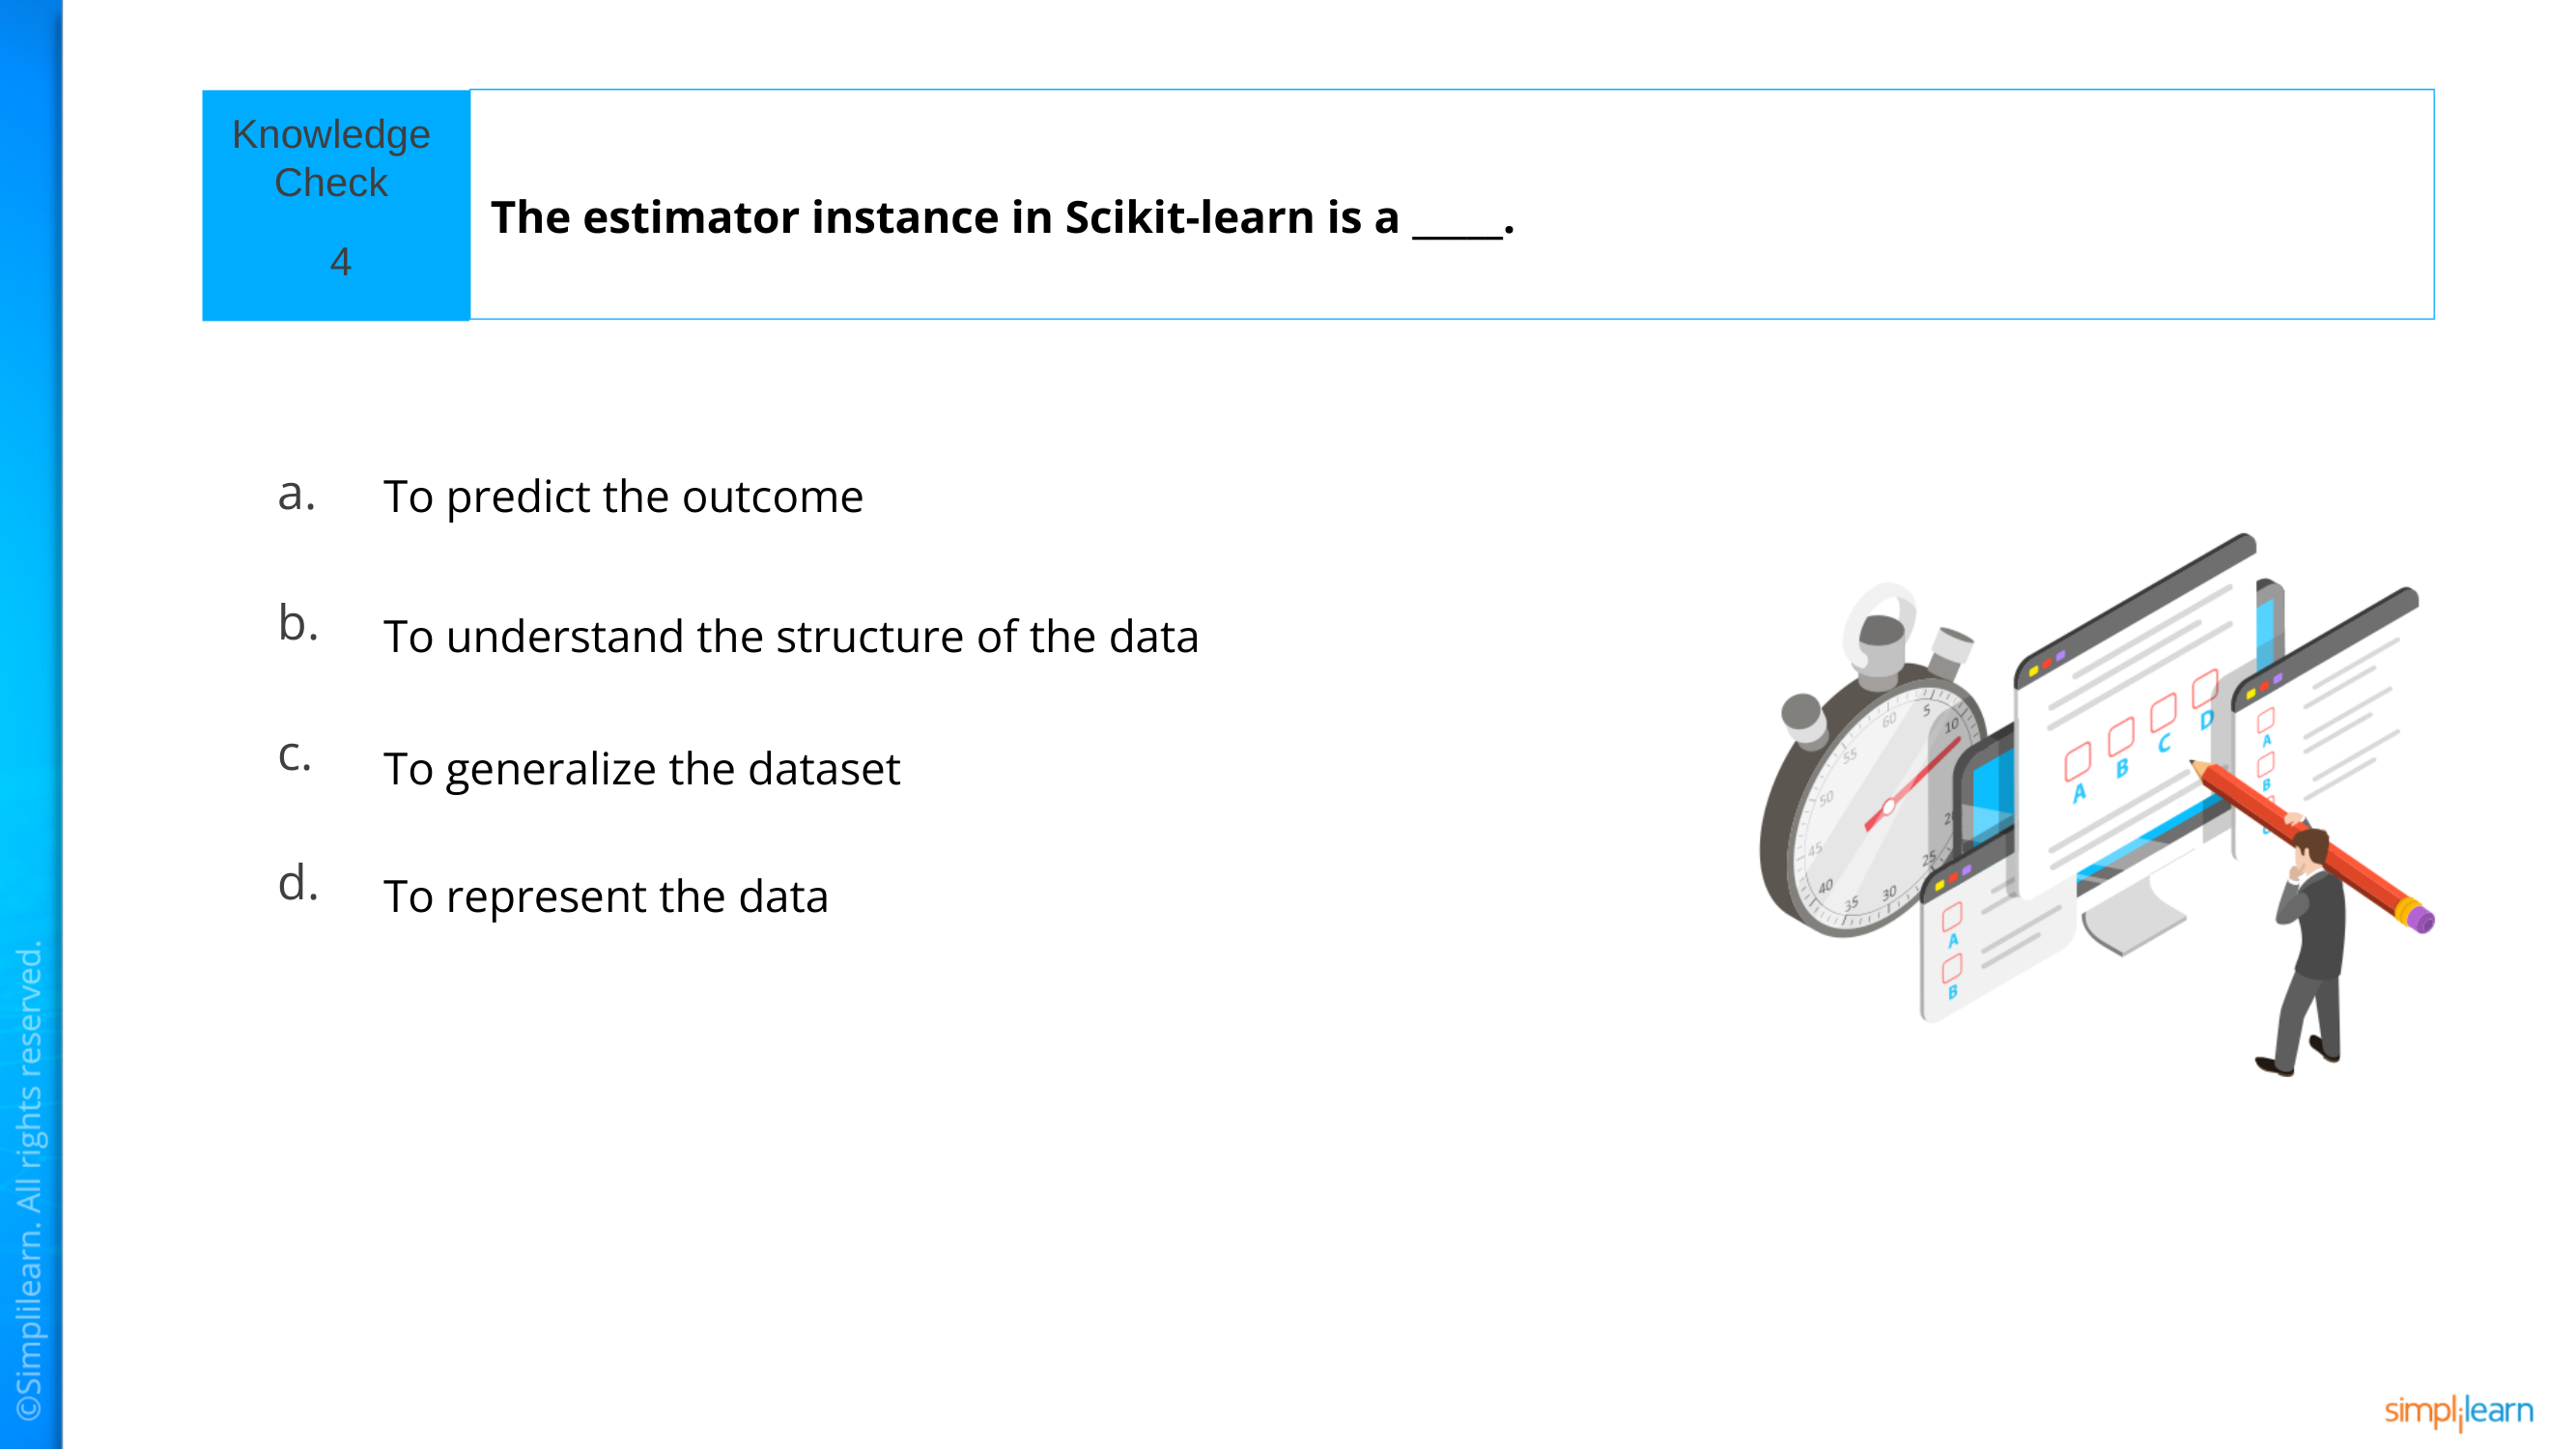

The estimator instance in Scikit-learn is a _____.
4
To predict the outcome
To understand the structure of the data
To generalize the dataset
To represent the data